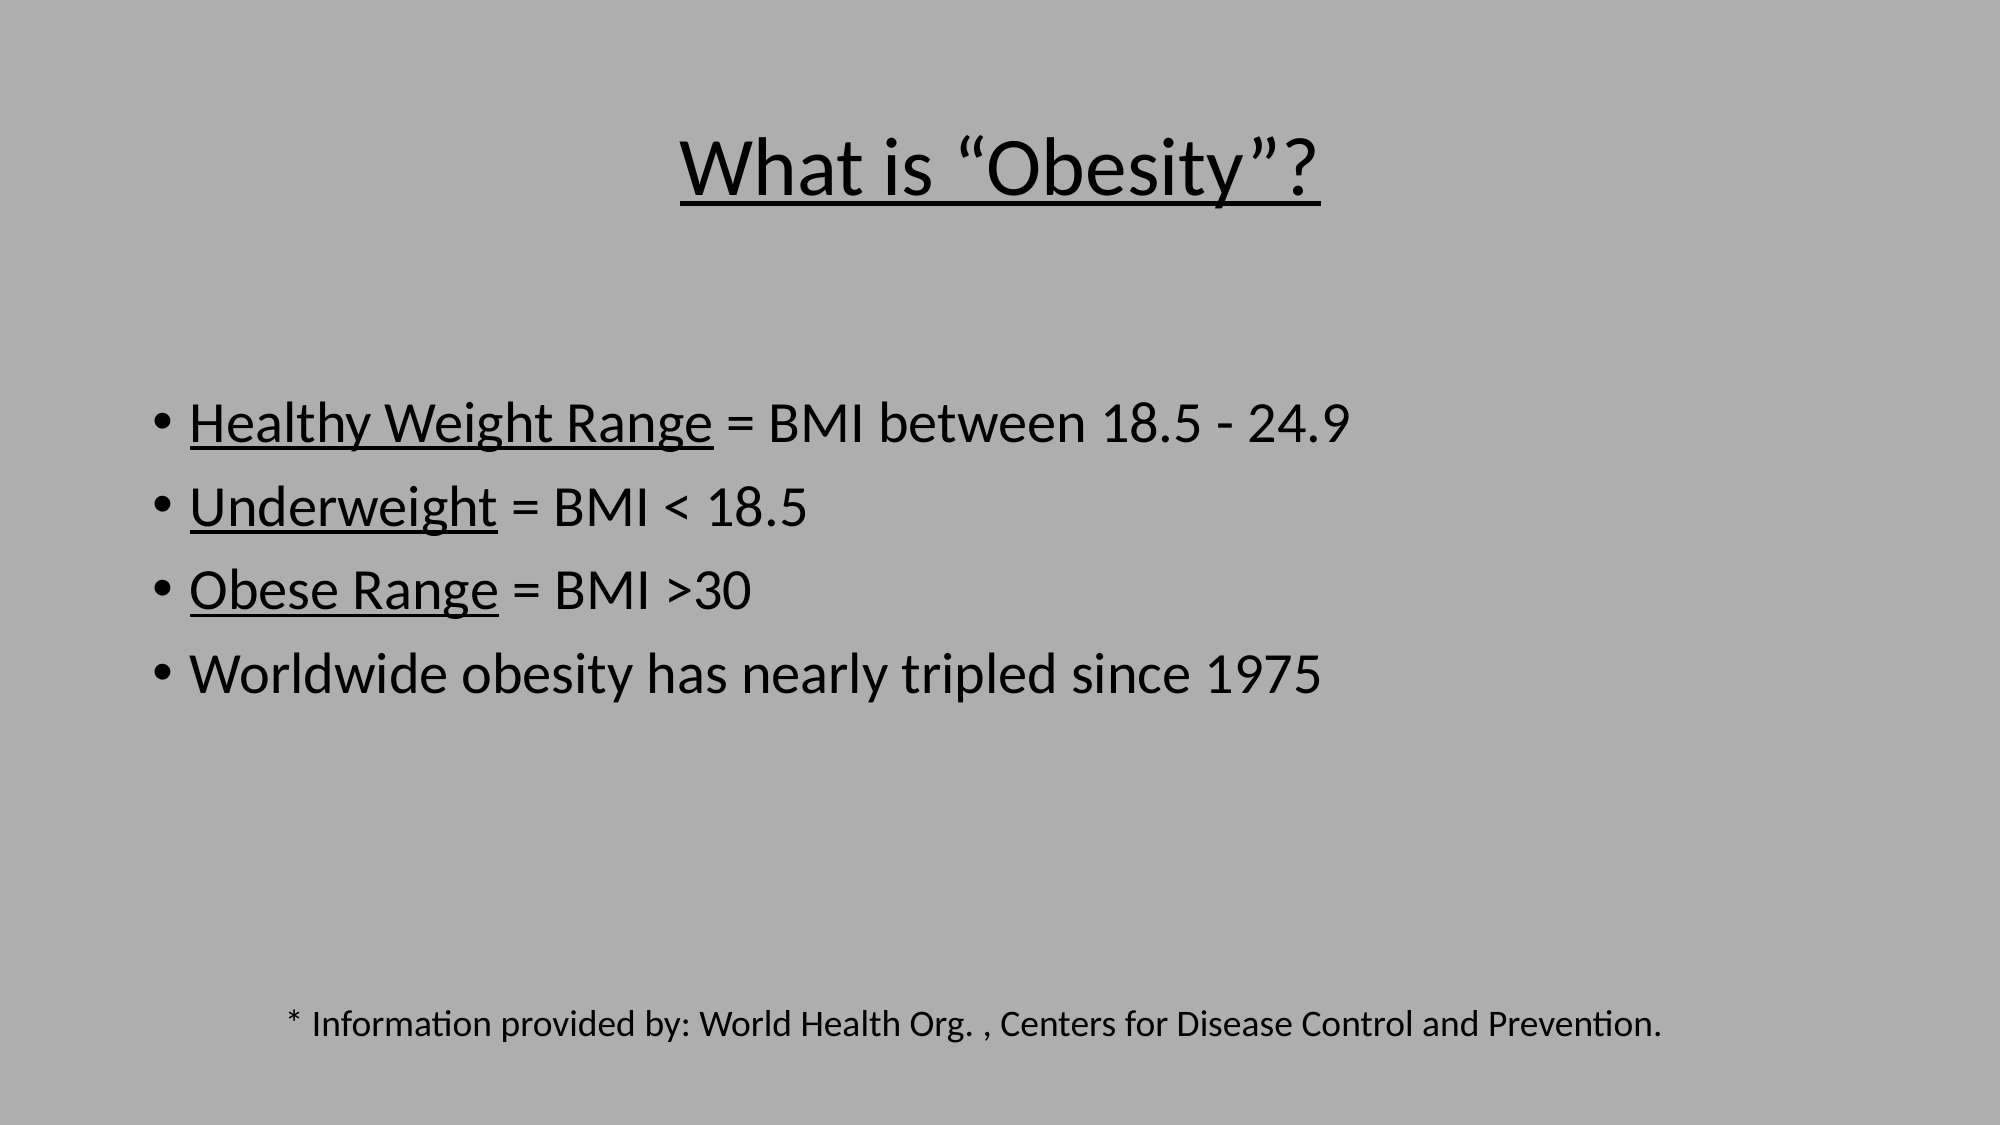

# What is “Obesity”?

Healthy Weight Range = BMI between 18.5 - 24.9
Underweight = BMI < 18.5
Obese Range = BMI >30
Worldwide obesity has nearly tripled since 1975

* Information provided by: World Health Org. , Centers for Disease Control and Prevention.